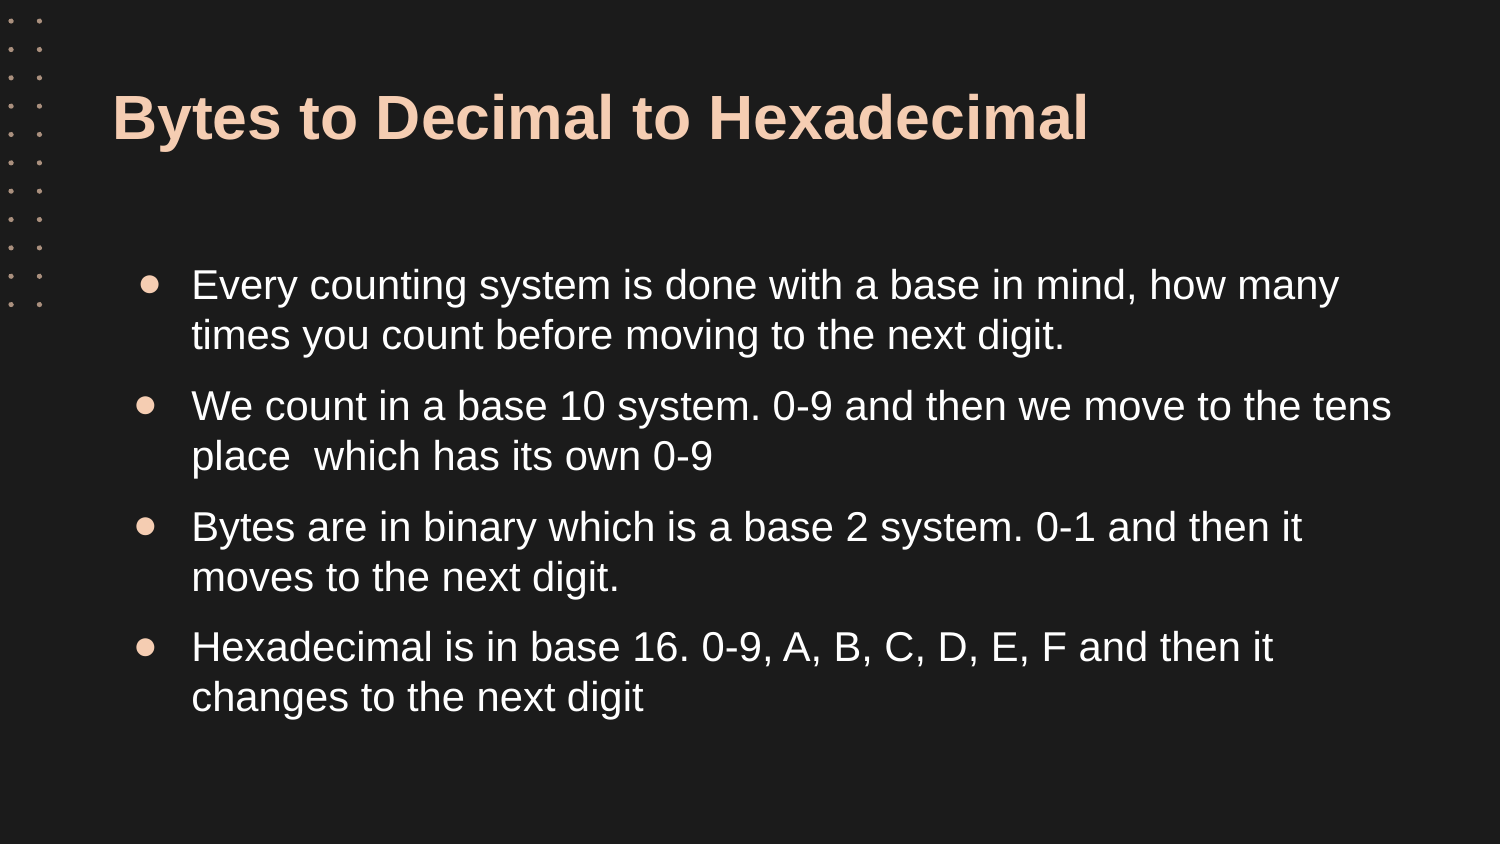

# Bytes to Decimal to Hexadecimal
Every counting system is done with a base in mind, how many times you count before moving to the next digit.
We count in a base 10 system. 0-9 and then we move to the tens place  which has its own 0-9
Bytes are in binary which is a base 2 system. 0-1 and then it moves to the next digit.
Hexadecimal is in base 16. 0-9, A, B, C, D, E, F and then it changes to the next digit